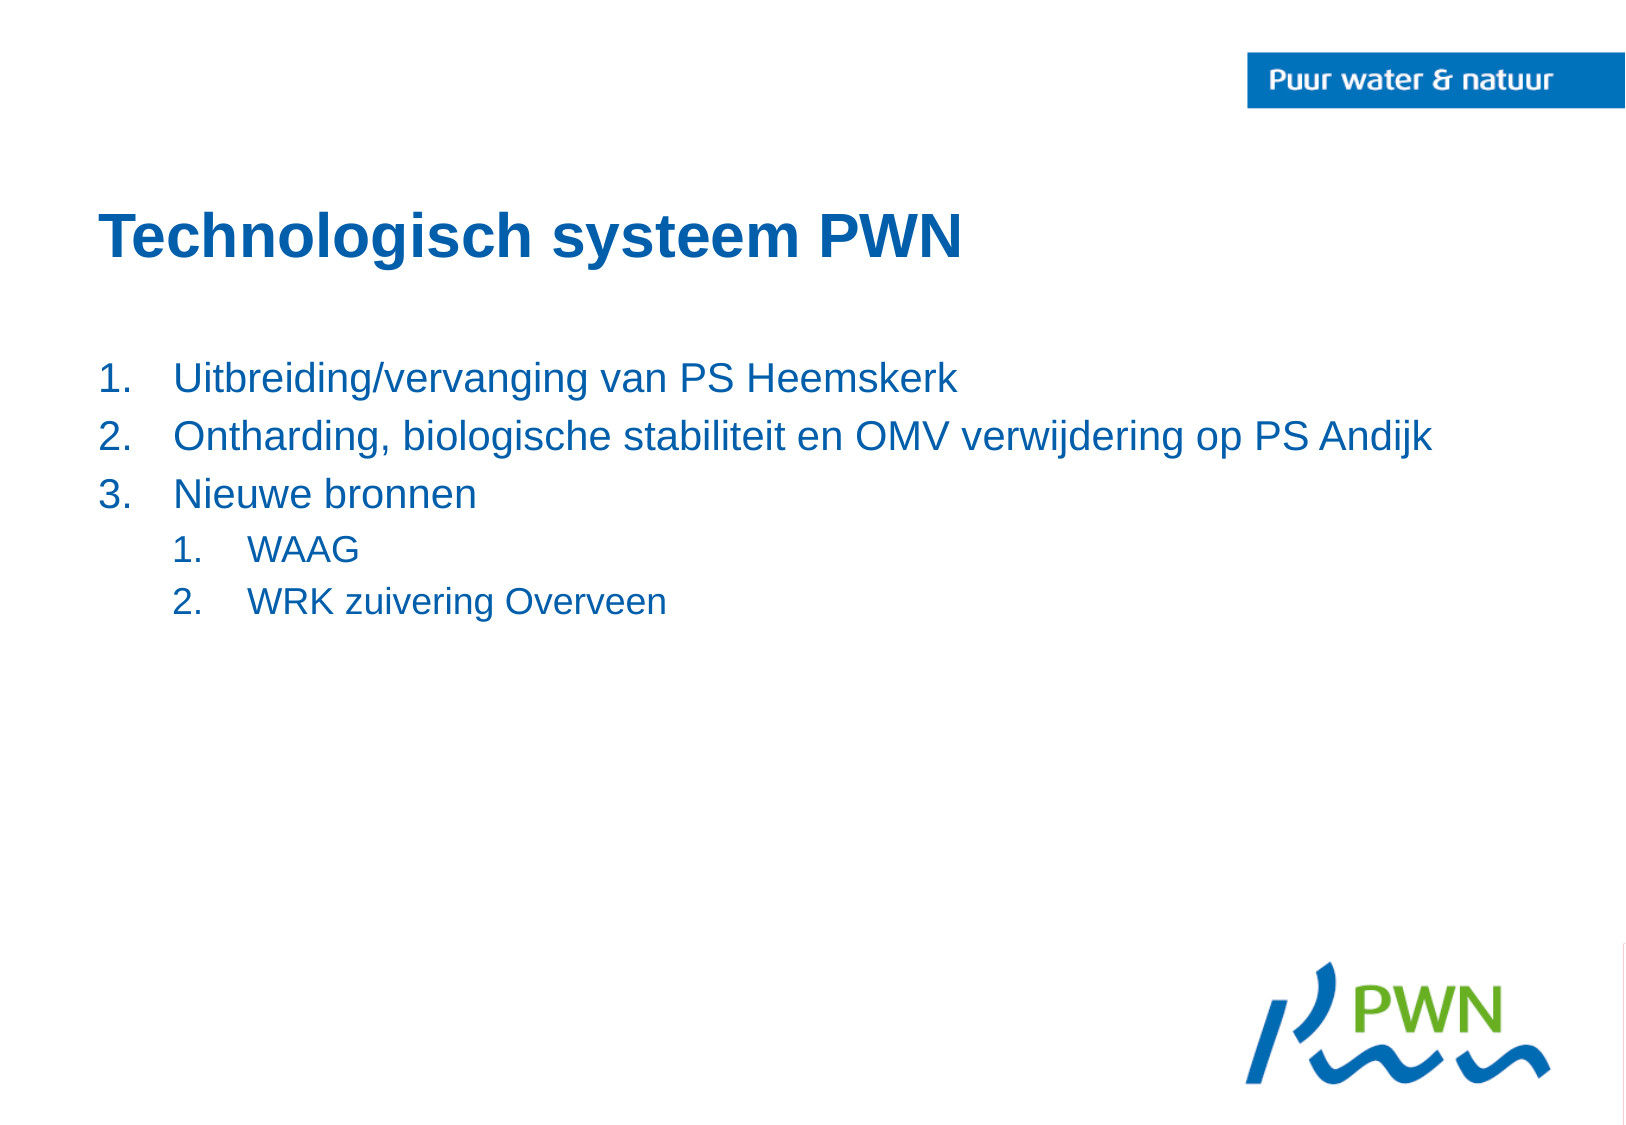

# Technologisch systeem PWN
Uitbreiding/vervanging van PS Heemskerk
Ontharding, biologische stabiliteit en OMV verwijdering op PS Andijk
Nieuwe bronnen
WAAG
WRK zuivering Overveen